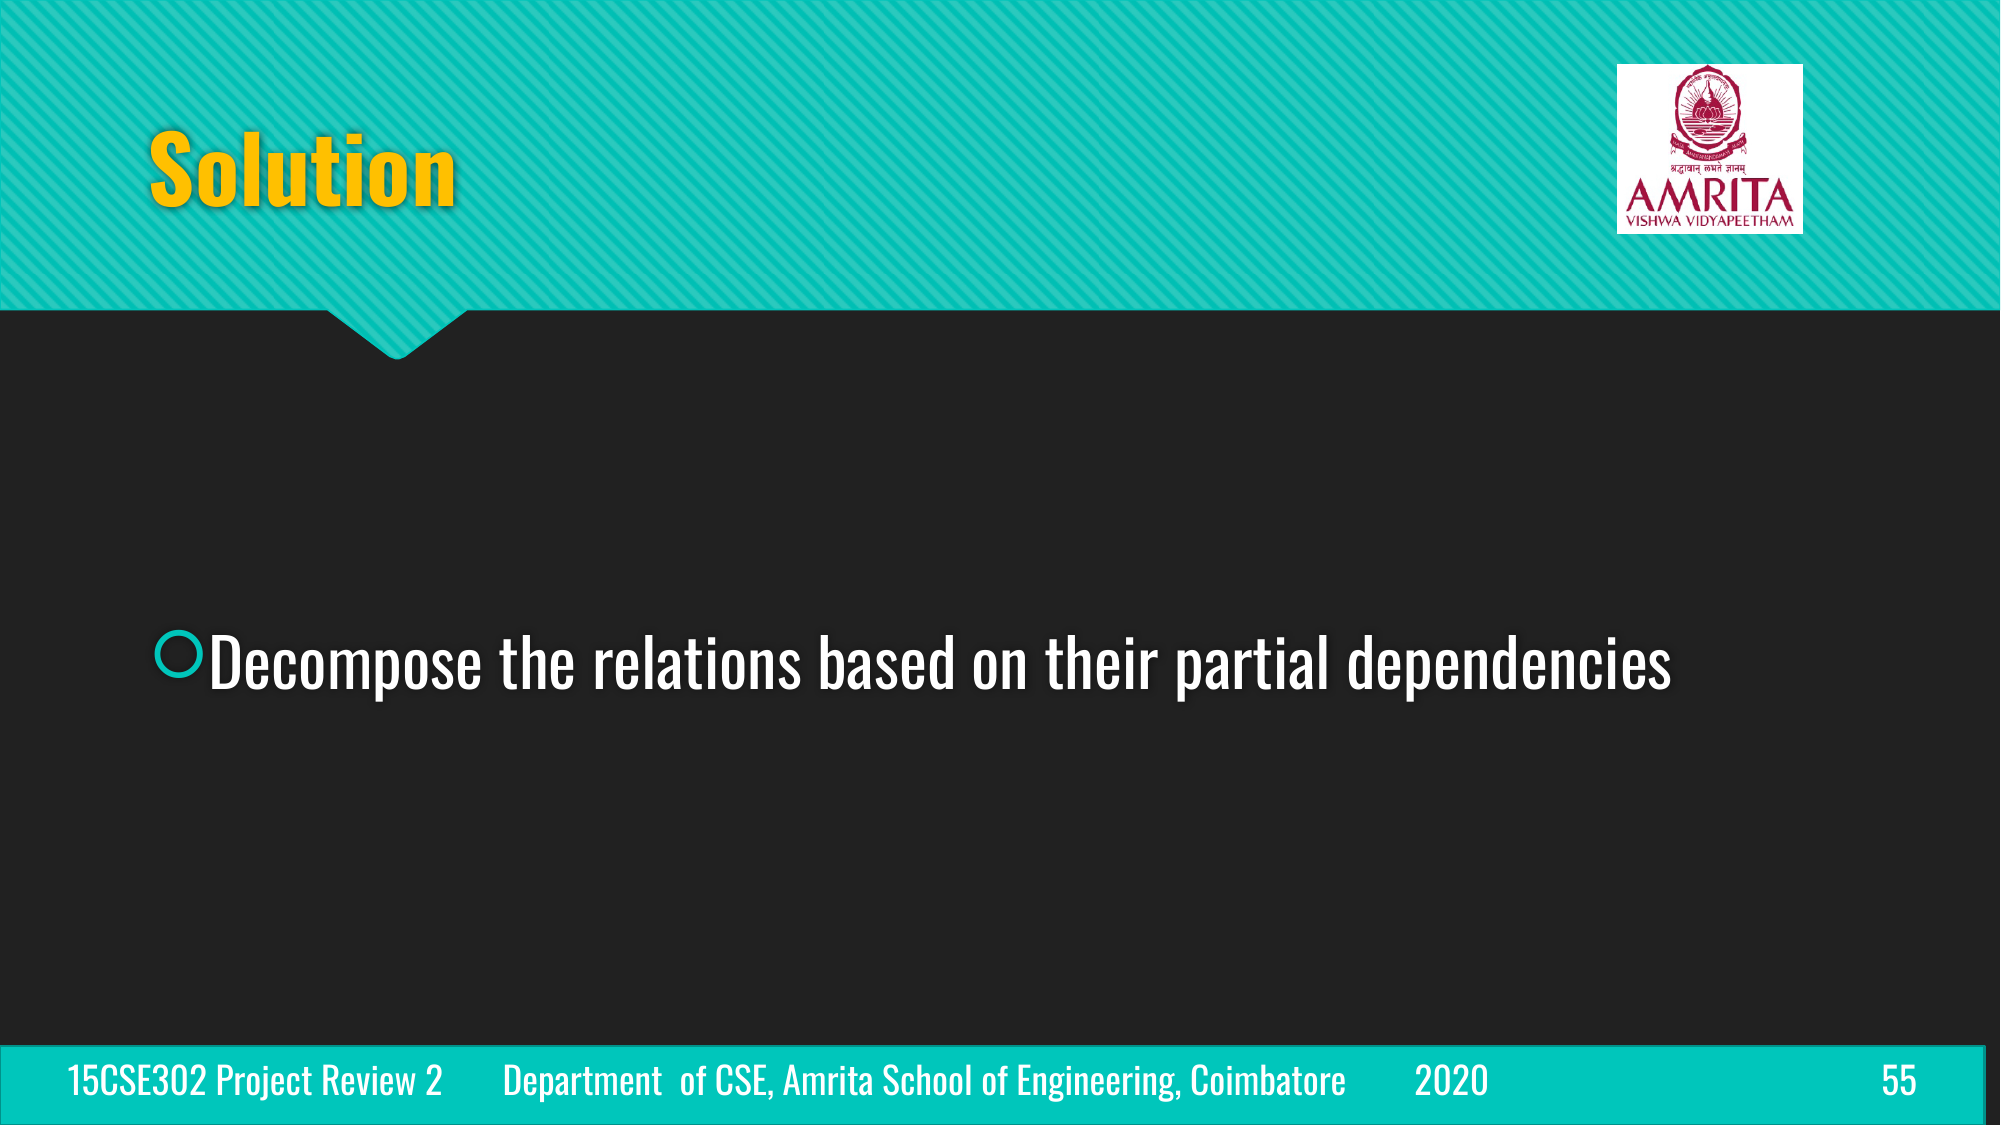

# Solution

Decompose the relations based on their partial dependencies